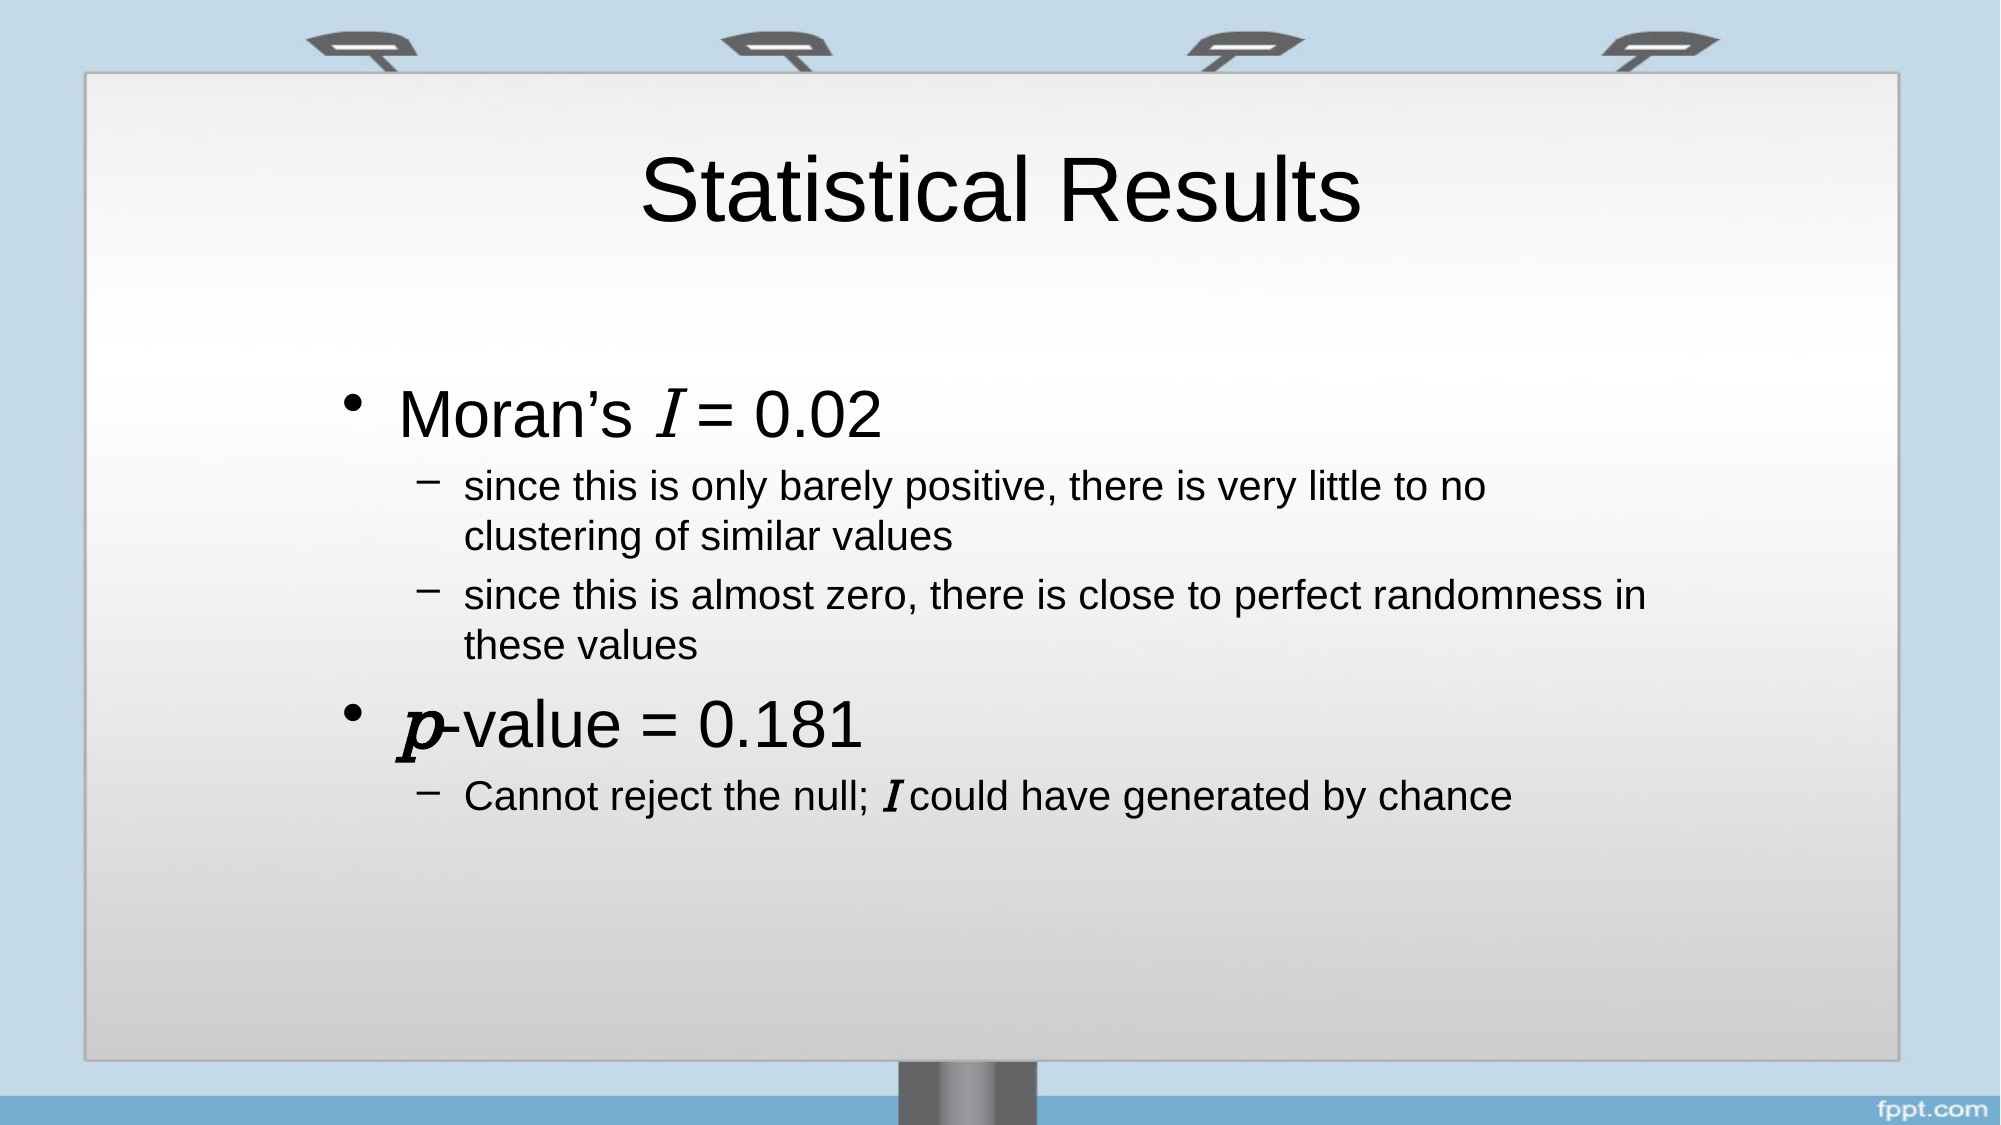

# Statistical Results
Moran’s I = 0.02
since this is only barely positive, there is very little to no clustering of similar values
since this is almost zero, there is close to perfect randomness in these values
p-value = 0.181
Cannot reject the null; I could have generated by chance